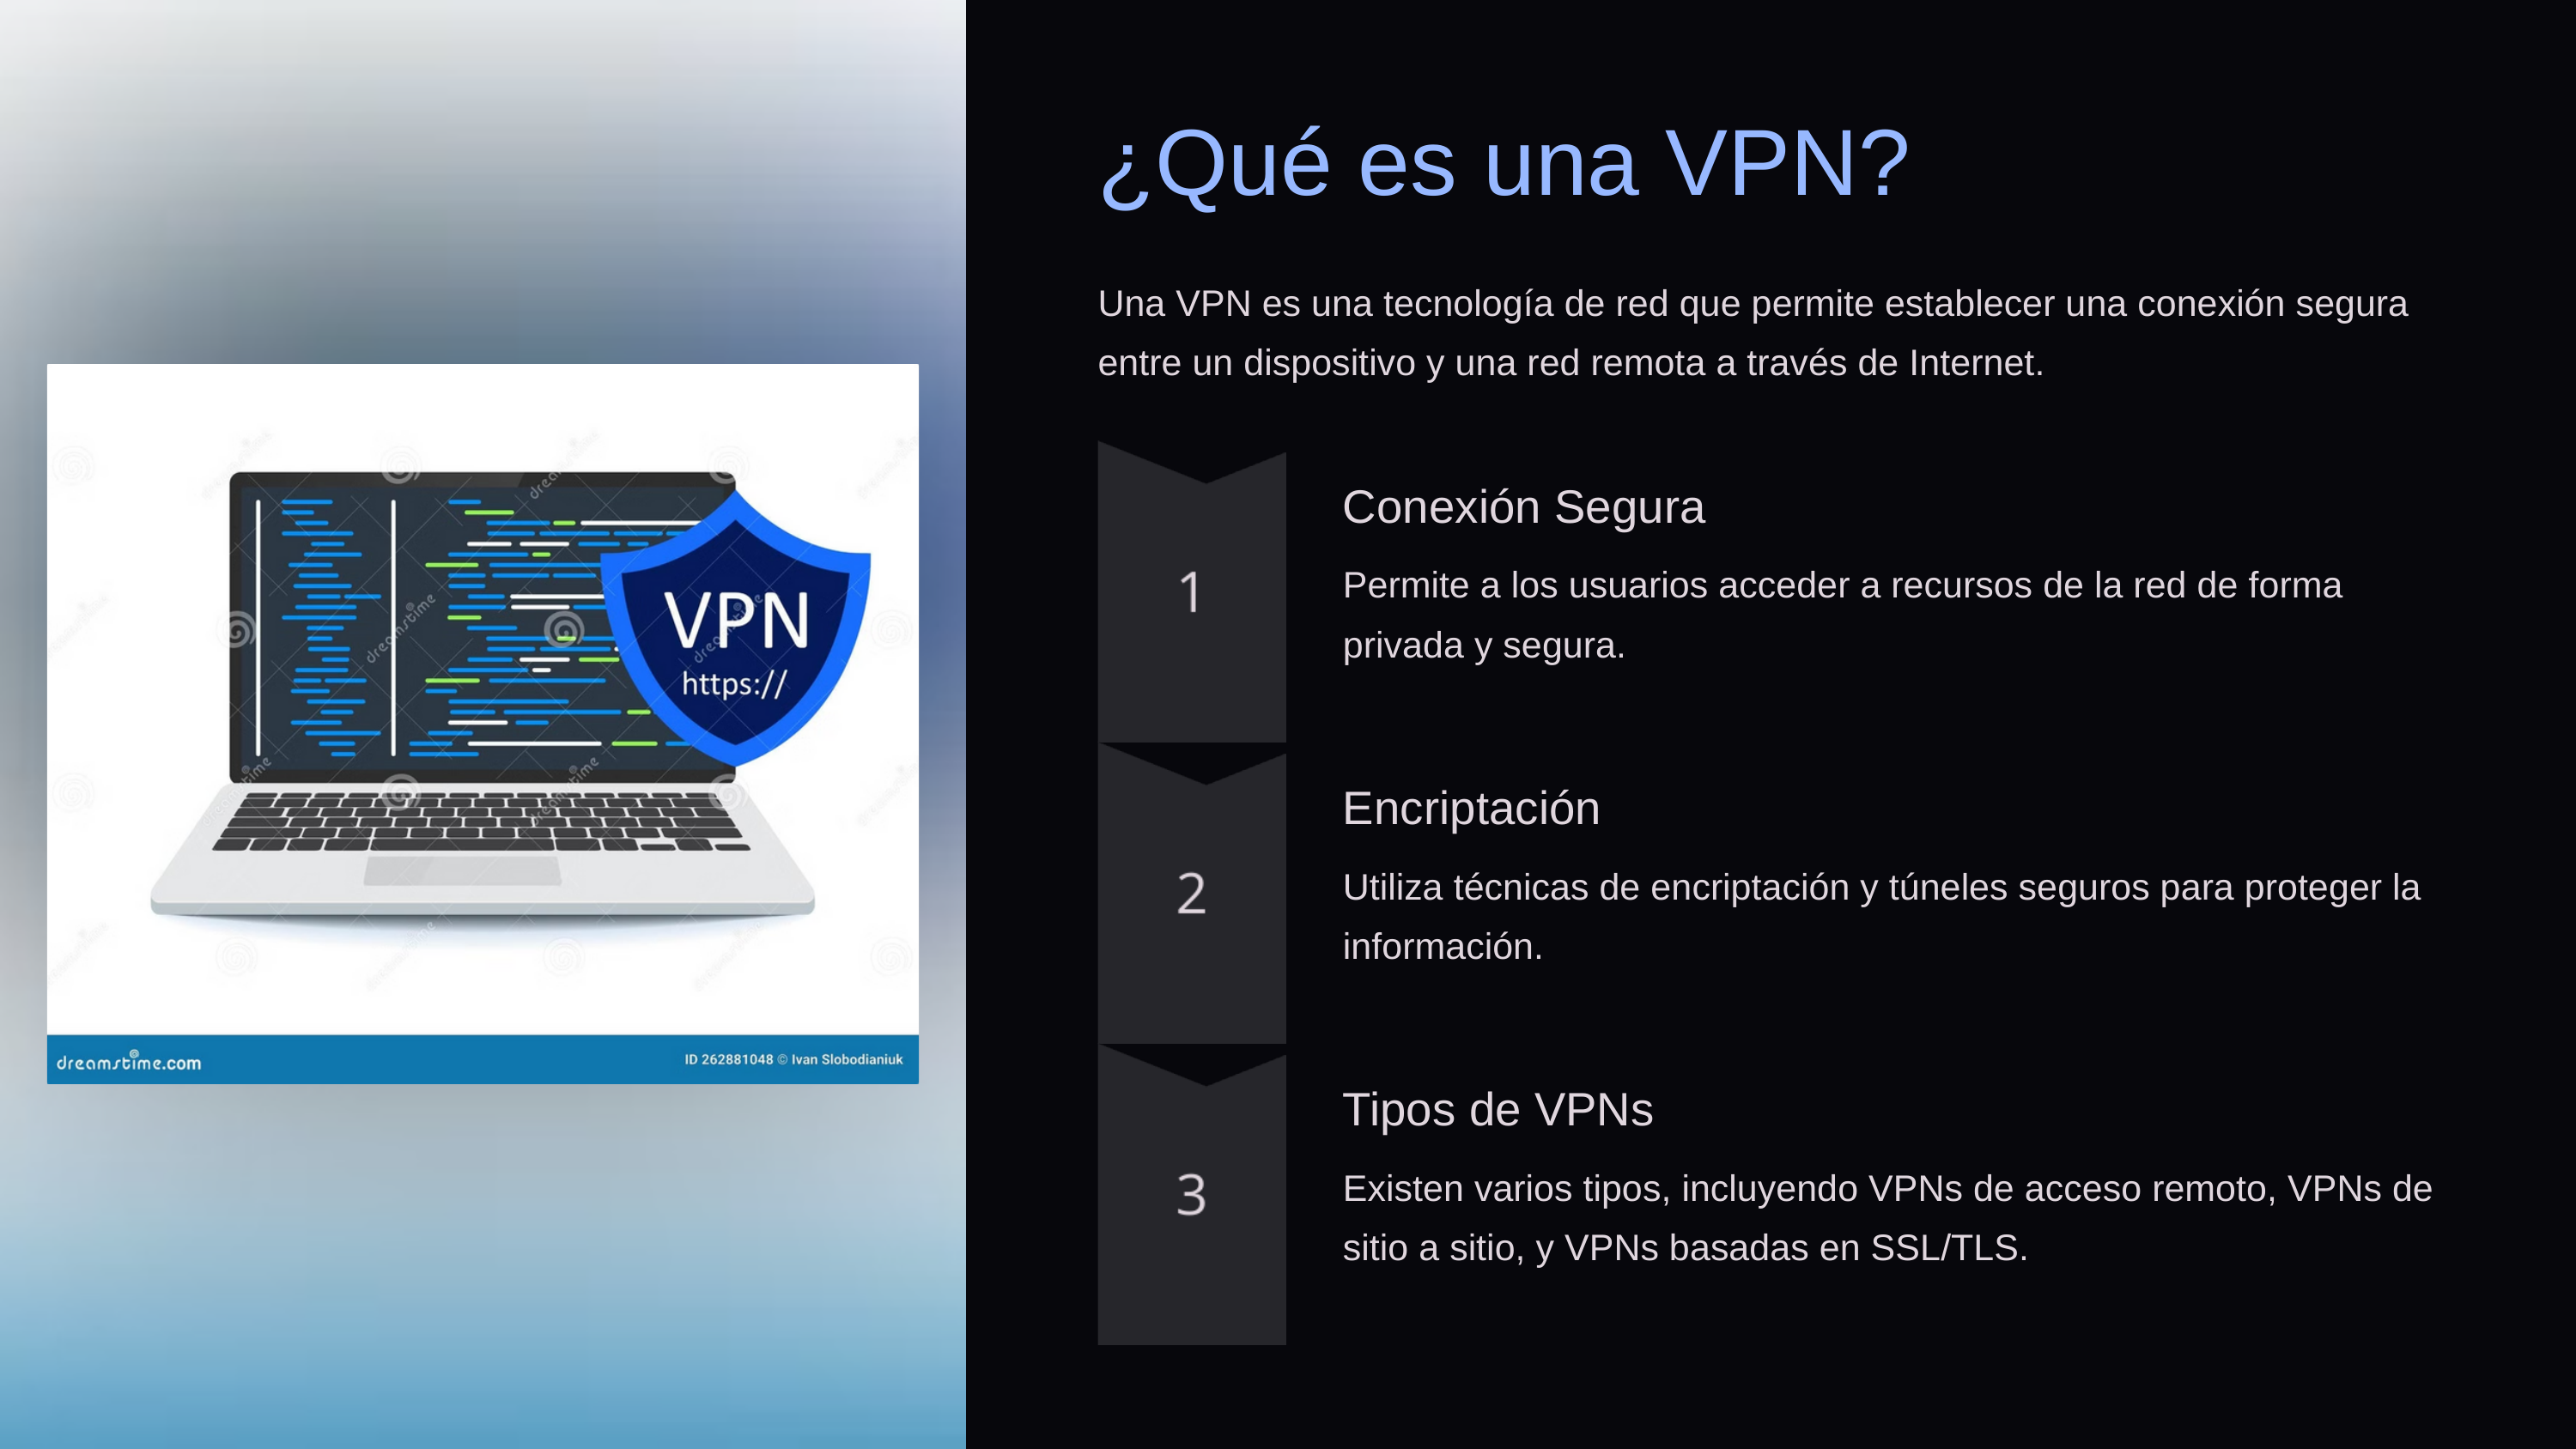

¿Qué es una VPN?
Una VPN es una tecnología de red que permite establecer una conexión segura entre un dispositivo y una red remota a través de Internet.

Conexión Segura
Permite a los usuarios acceder a recursos de la red de forma privada y segura.

Encriptación
Utiliza técnicas de encriptación y túneles seguros para proteger la información.

Tipos de VPNs
Existen varios tipos, incluyendo VPNs de acceso remoto, VPNs de sitio a sitio, y VPNs basadas en SSL/TLS.